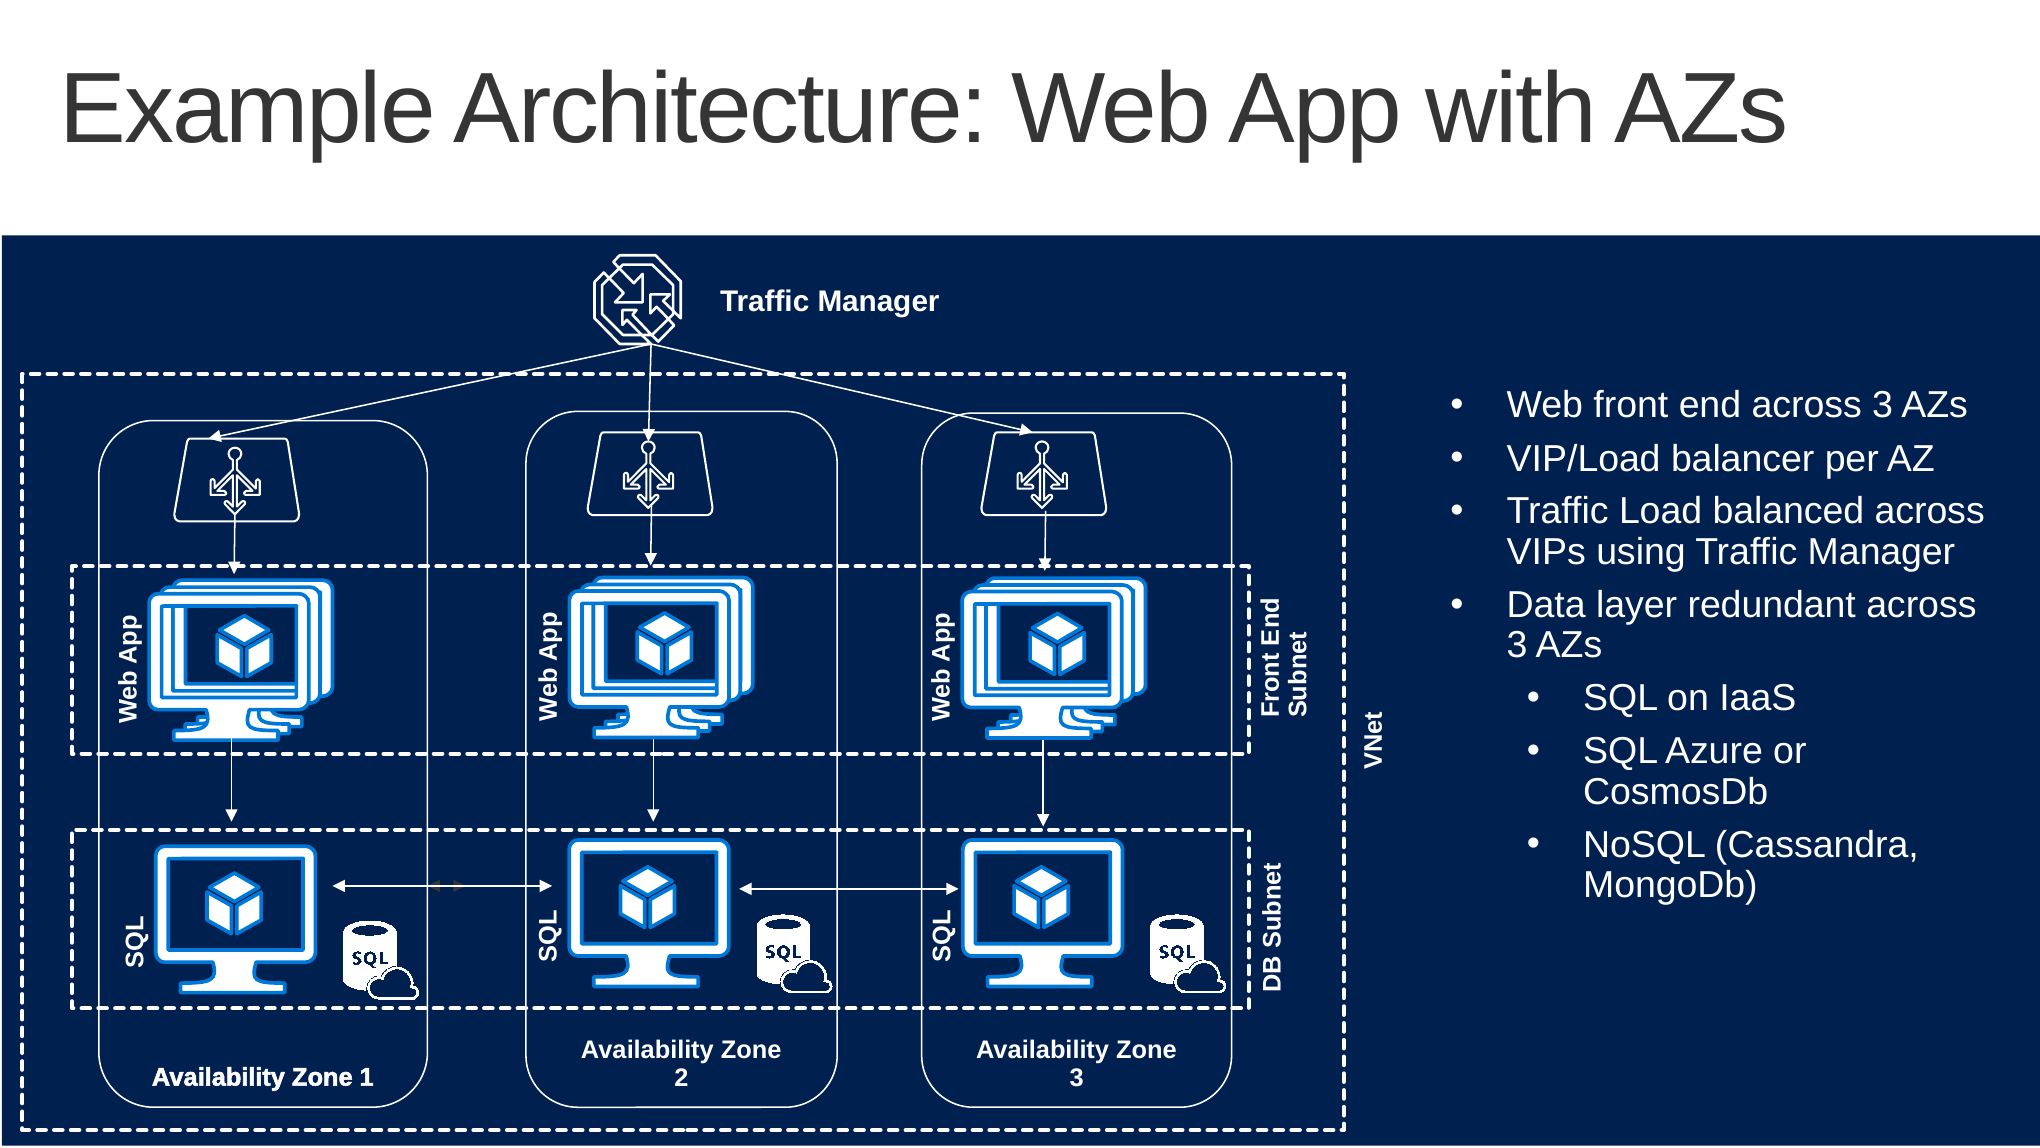

Example Architecture: Web App with AZs

Traffic Manager
Web front end across 3 AZs
VIP/Load balancer per AZ
Traffic Load balanced across VIPs using Traffic Manager
Data layer redundant across 3 AZs
SQL on IaaS
SQL Azure or CosmosDb
NoSQL (Cassandra, MongoDb)

VNet

Availability Zone 2

Availability Zone 3

Availability Zone 1

Front End Subnet

Web App
Web App
Web App

DB Subnet
SQL
SQL

SQL